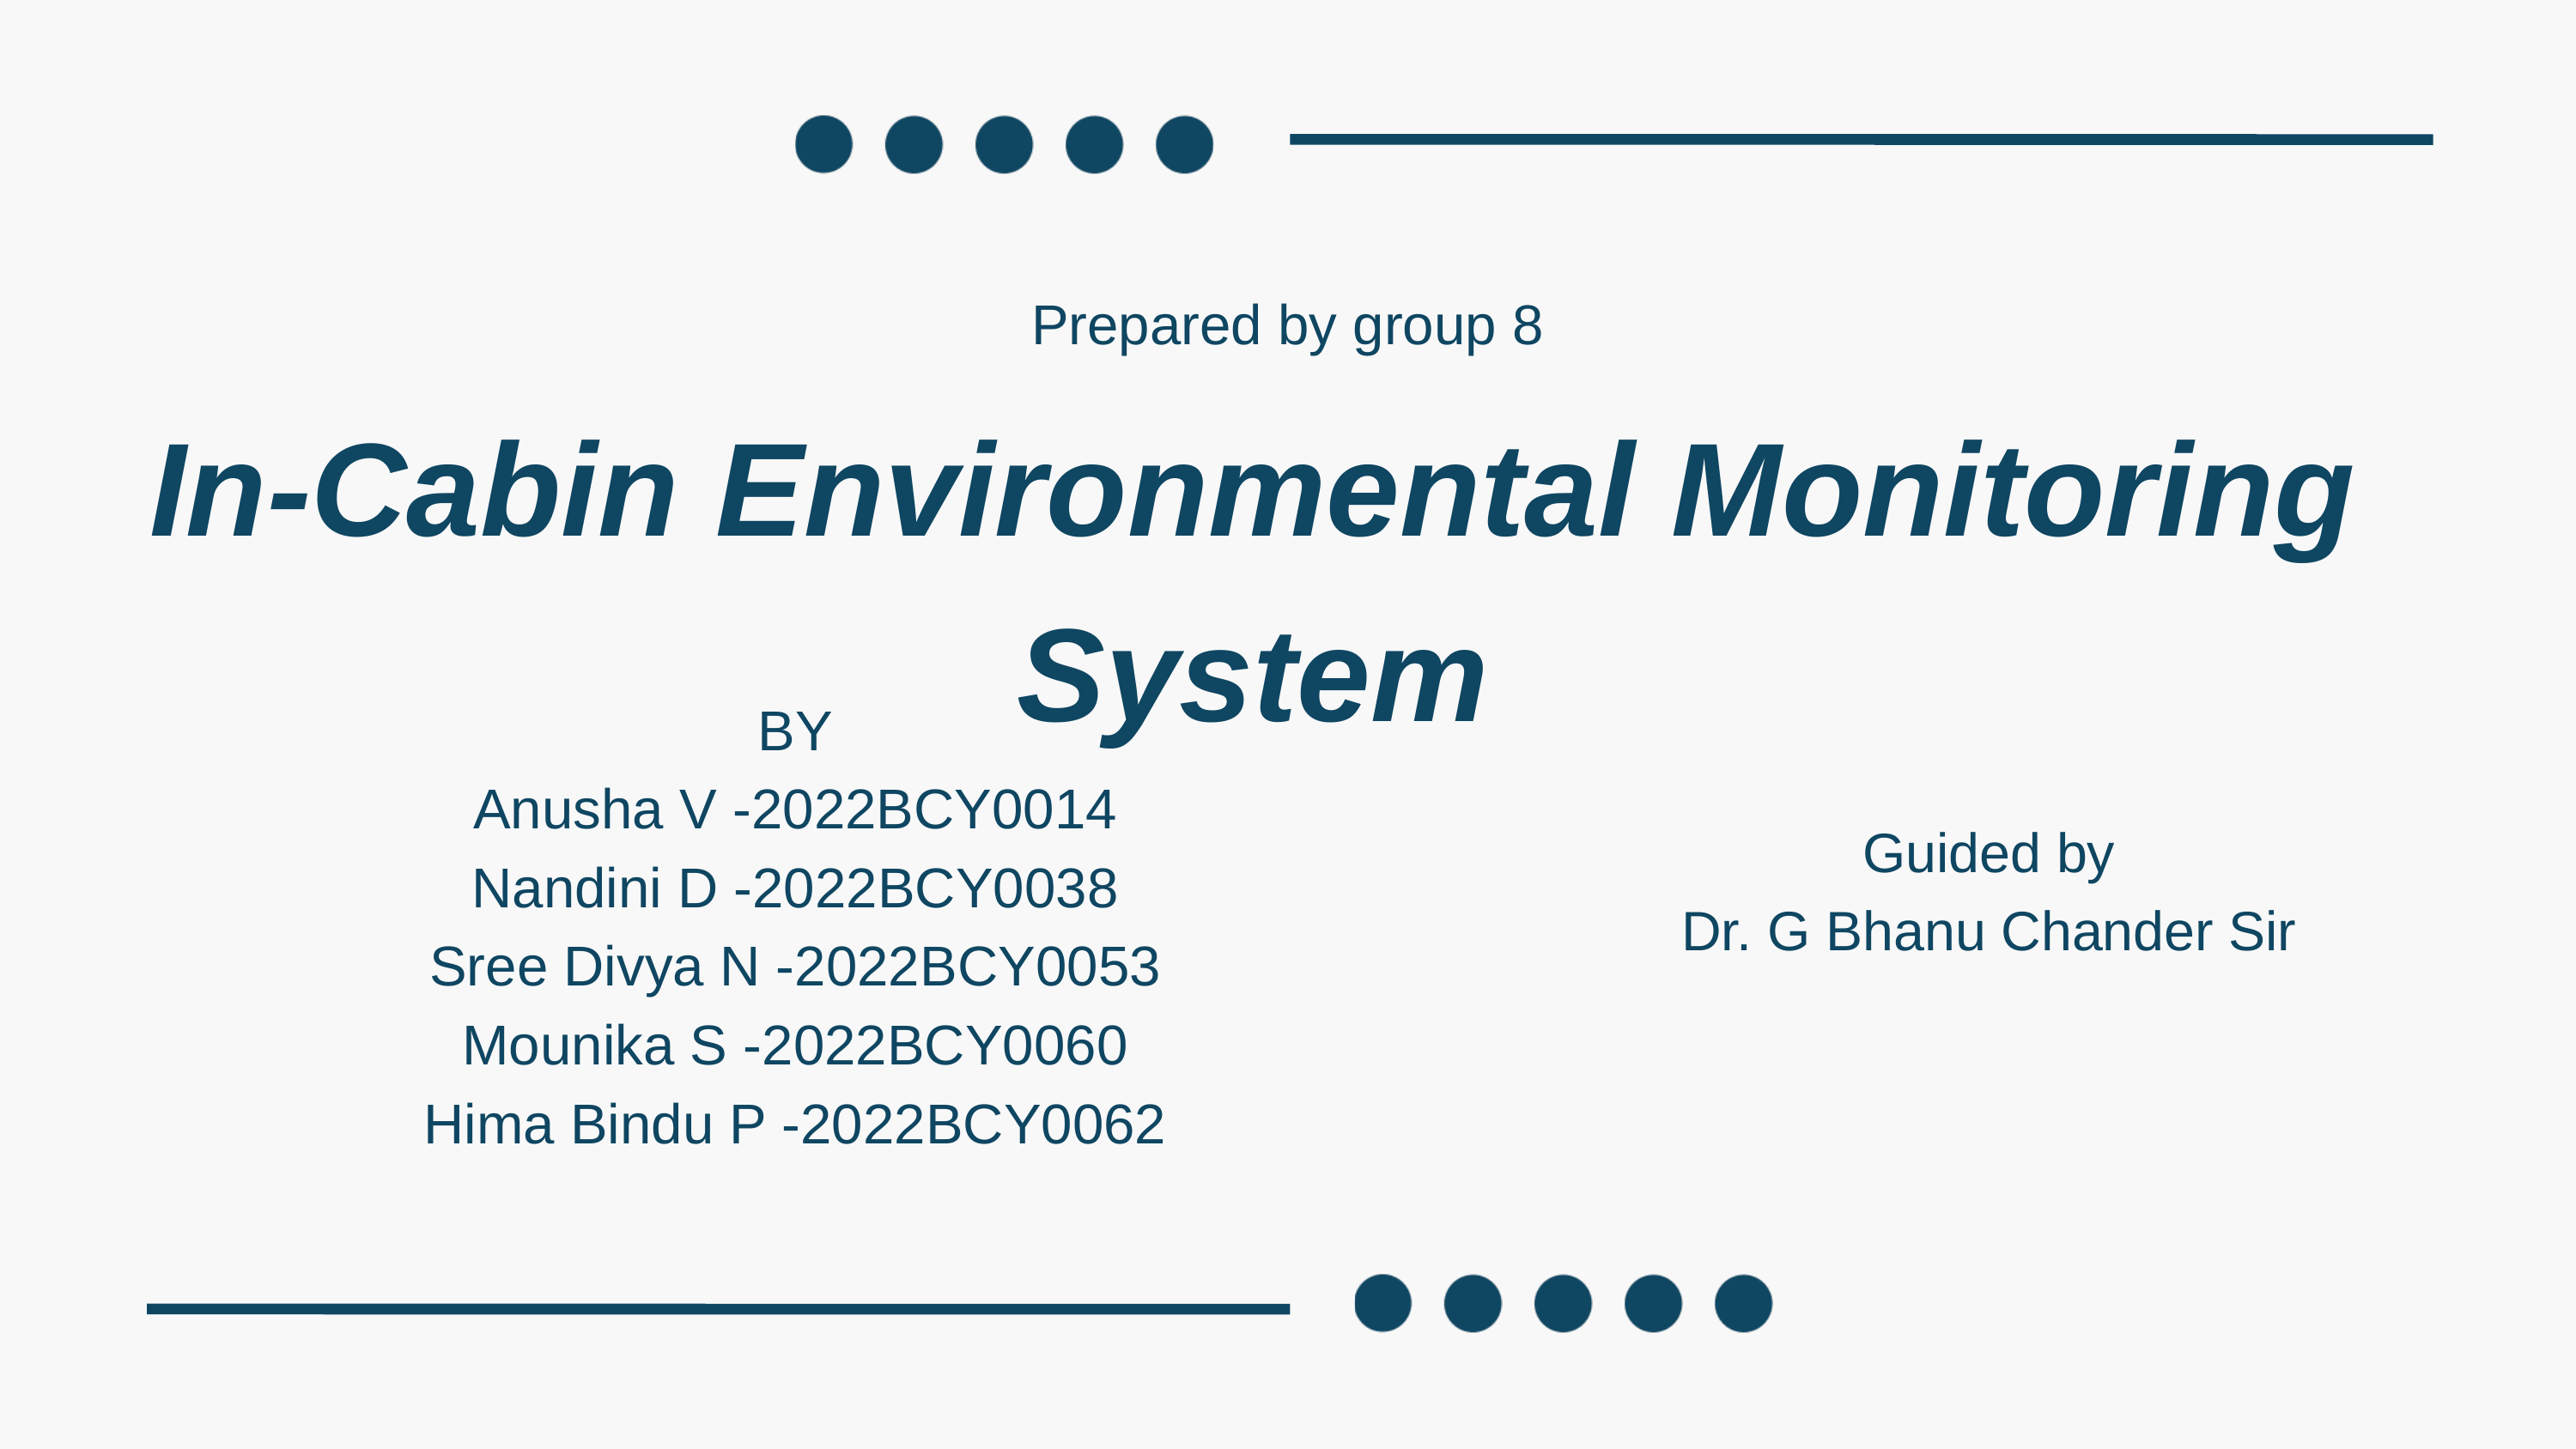

Prepared by group 8
In-Cabin Environmental Monitoring System

BY
Anusha V -2022BCY0014
Nandini D -2022BCY0038
Sree Divya N -2022BCY0053
Mounika S -2022BCY0060
Hima Bindu P -2022BCY0062

Guided by
Dr. G Bhanu Chander Sir